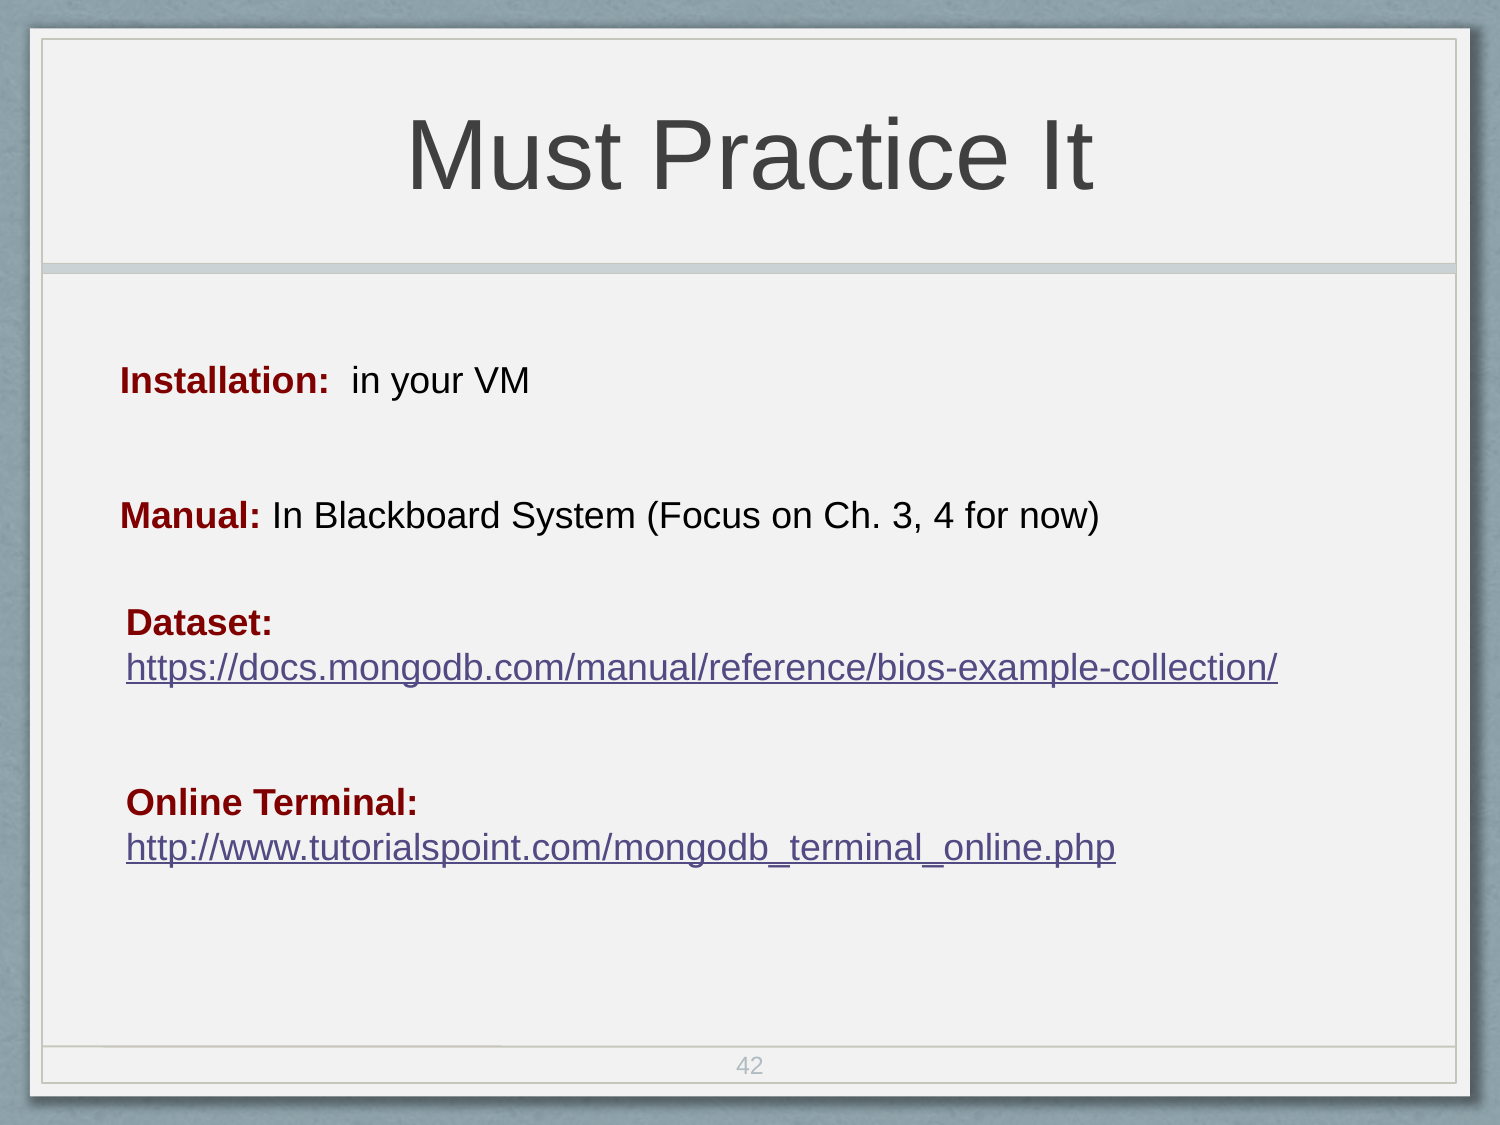

# Must Practice It
Installation:  in your VM

Manual: In Blackboard System (Focus on Ch. 3, 4 for now)
Dataset:
https://docs.mongodb.com/manual/reference/bios-example-collection/

Online Terminal:
http://www.tutorialspoint.com/mongodb_terminal_online.php

42